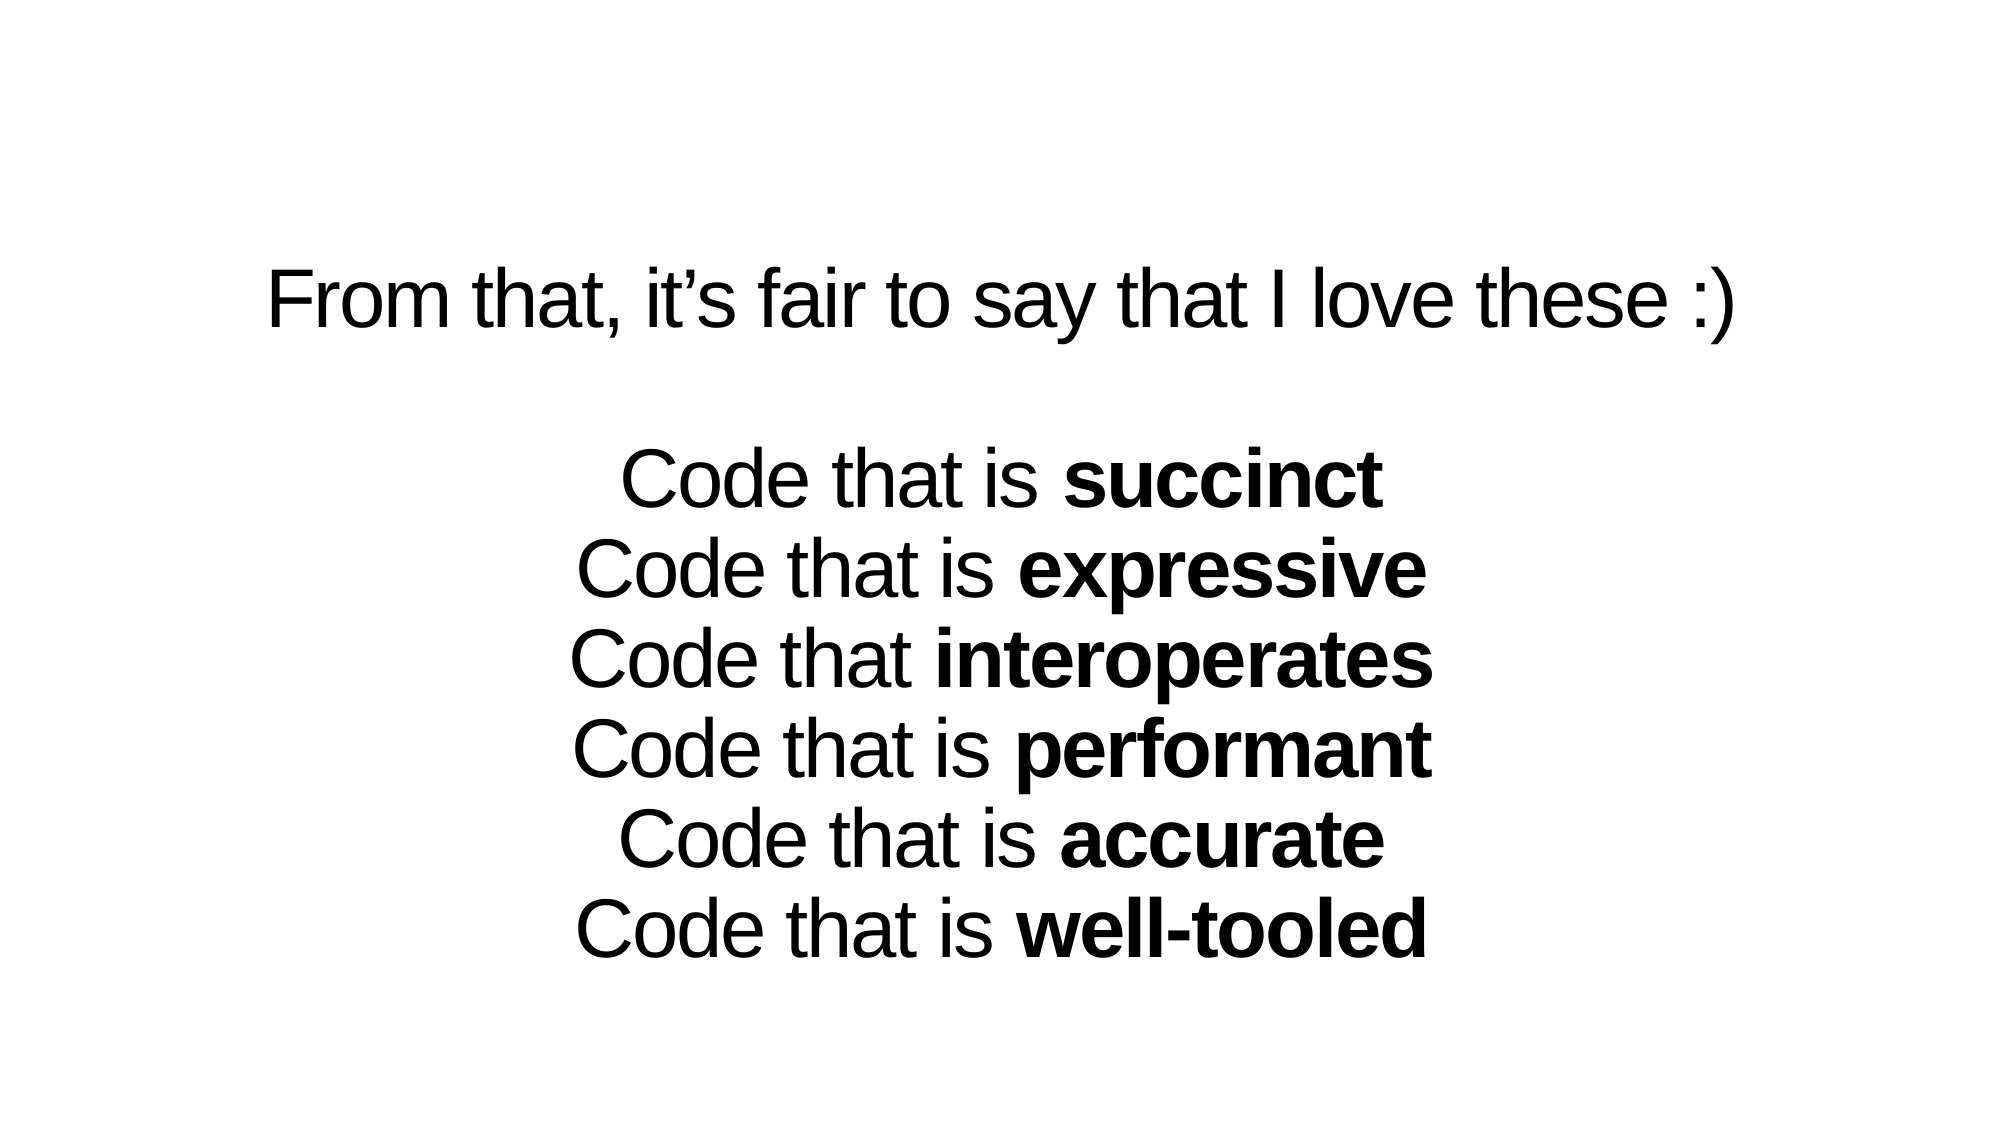

# From that, it’s fair to say that I love these :) Code that is succinct Code that is expressive Code that interoperates Code that is performant Code that is accurate Code that is well-tooled